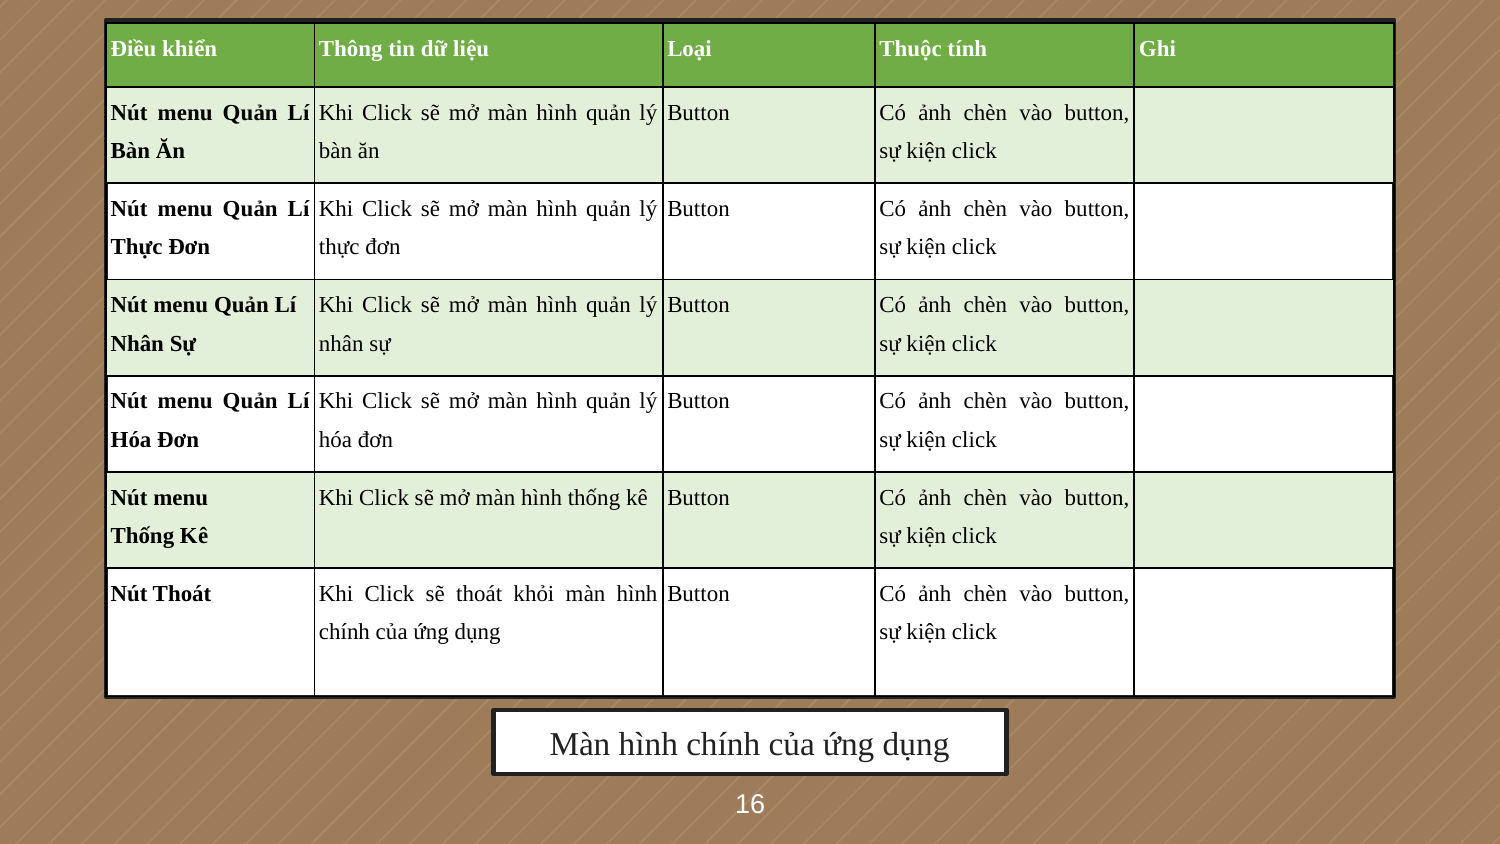

| Điều khiển | Thông tin dữ liệu | Loại | Thuộc tính | Ghi |
| --- | --- | --- | --- | --- |
| Nút menu Quản Lí Bàn Ăn | Khi Click sẽ mở màn hình quản lý bàn ăn | Button | Có ảnh chèn vào button, sự kiện click |  |
| Nút menu Quản Lí Thực Đơn | Khi Click sẽ mở màn hình quản lý thực đơn | Button | Có ảnh chèn vào button, sự kiện click |  |
| Nút menu Quản Lí Nhân Sự | Khi Click sẽ mở màn hình quản lý nhân sự | Button | Có ảnh chèn vào button, sự kiện click |  |
| Nút menu Quản Lí Hóa Đơn | Khi Click sẽ mở màn hình quản lý hóa đơn | Button | Có ảnh chèn vào button, sự kiện click |  |
| Nút menu Thống Kê | Khi Click sẽ mở màn hình thống kê | Button | Có ảnh chèn vào button, sự kiện click |  |
| Nút Thoát | Khi Click sẽ thoát khỏi màn hình chính của ứng dụng | Button | Có ảnh chèn vào button, sự kiện click |  |
Màn hình chính của ứng dụng
16